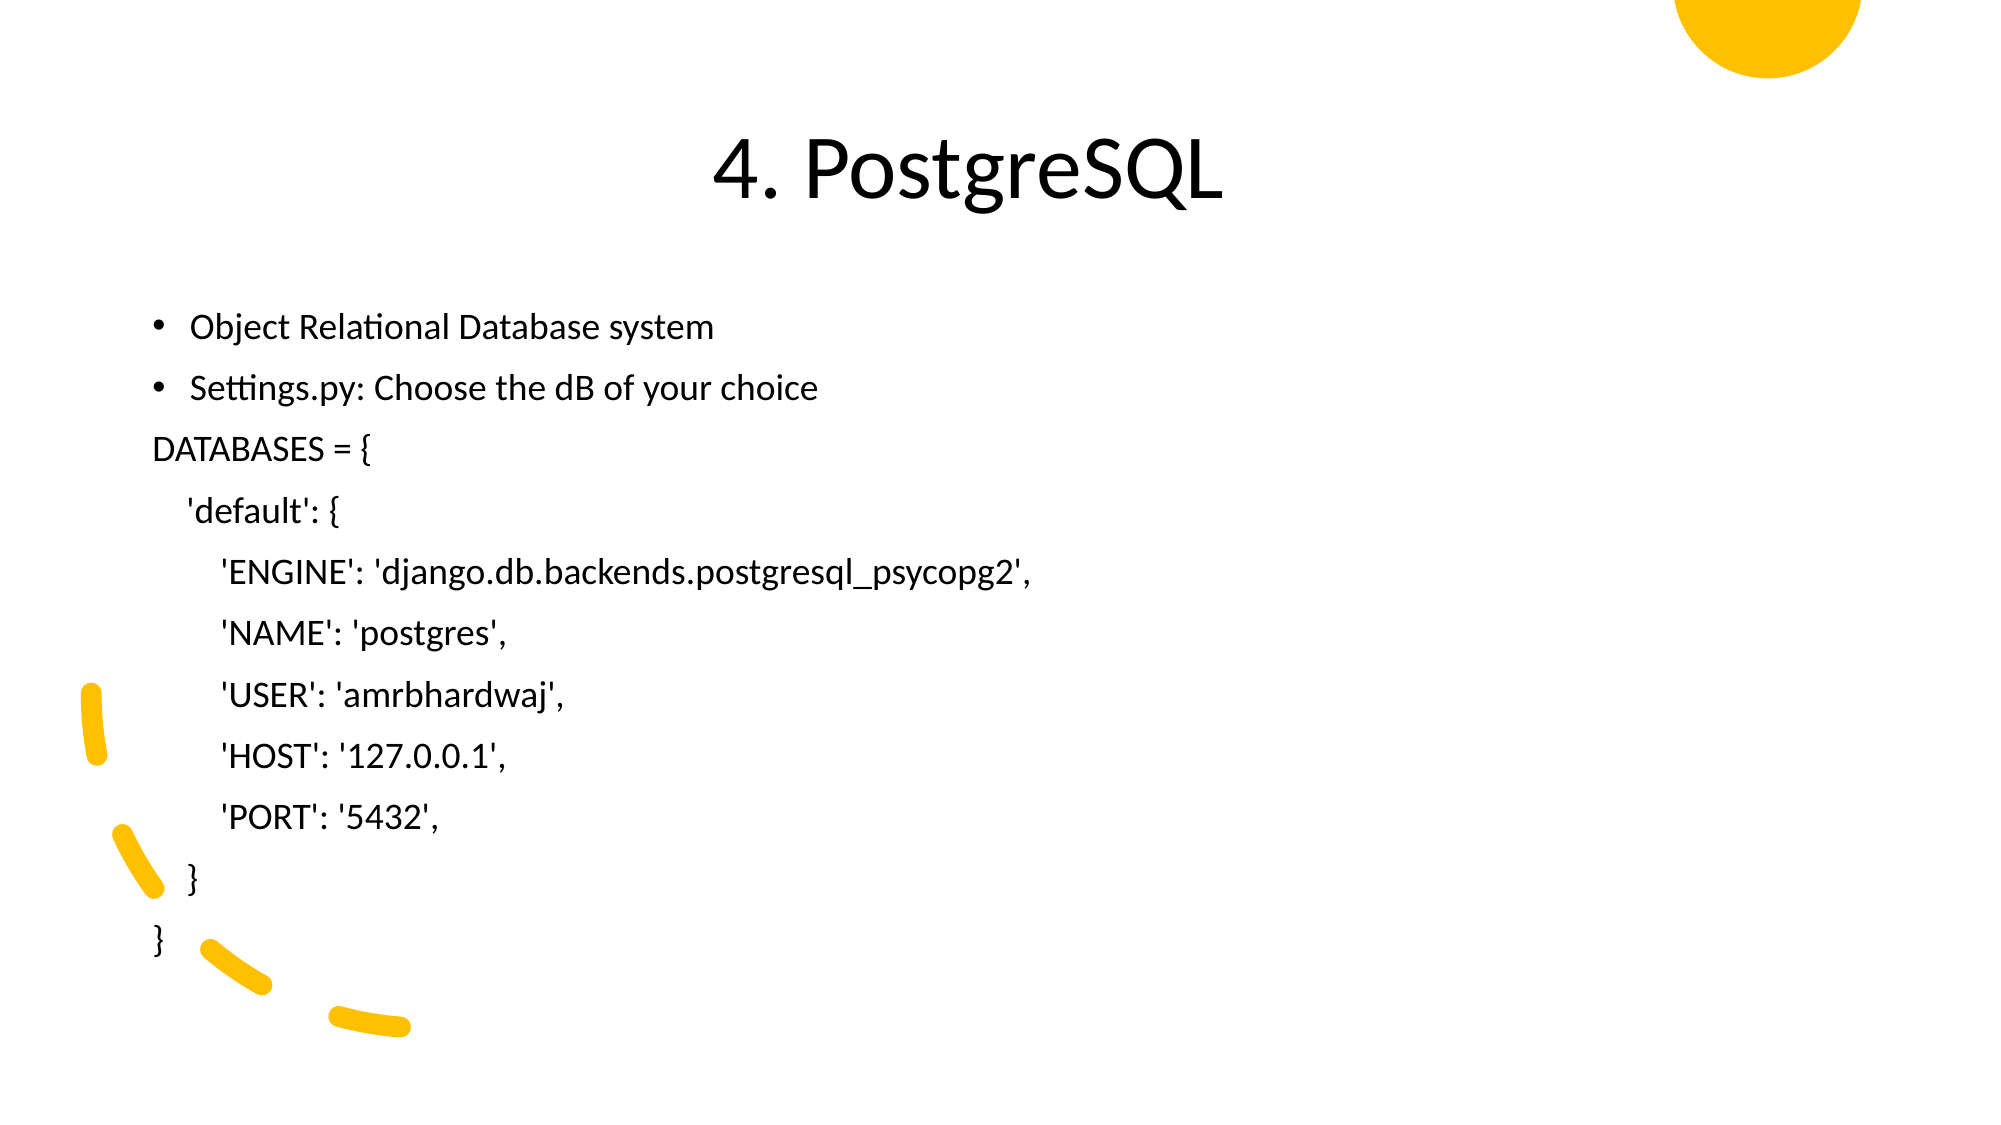

# 4. PostgreSQL
Object Relational Database system
Settings.py: Choose the dB of your choice
DATABASES = {
    'default': {
        'ENGINE': 'django.db.backends.postgresql_psycopg2',
        'NAME': 'postgres',
        'USER': 'amrbhardwaj',
        'HOST': '127.0.0.1',
        'PORT': '5432',
    }
}